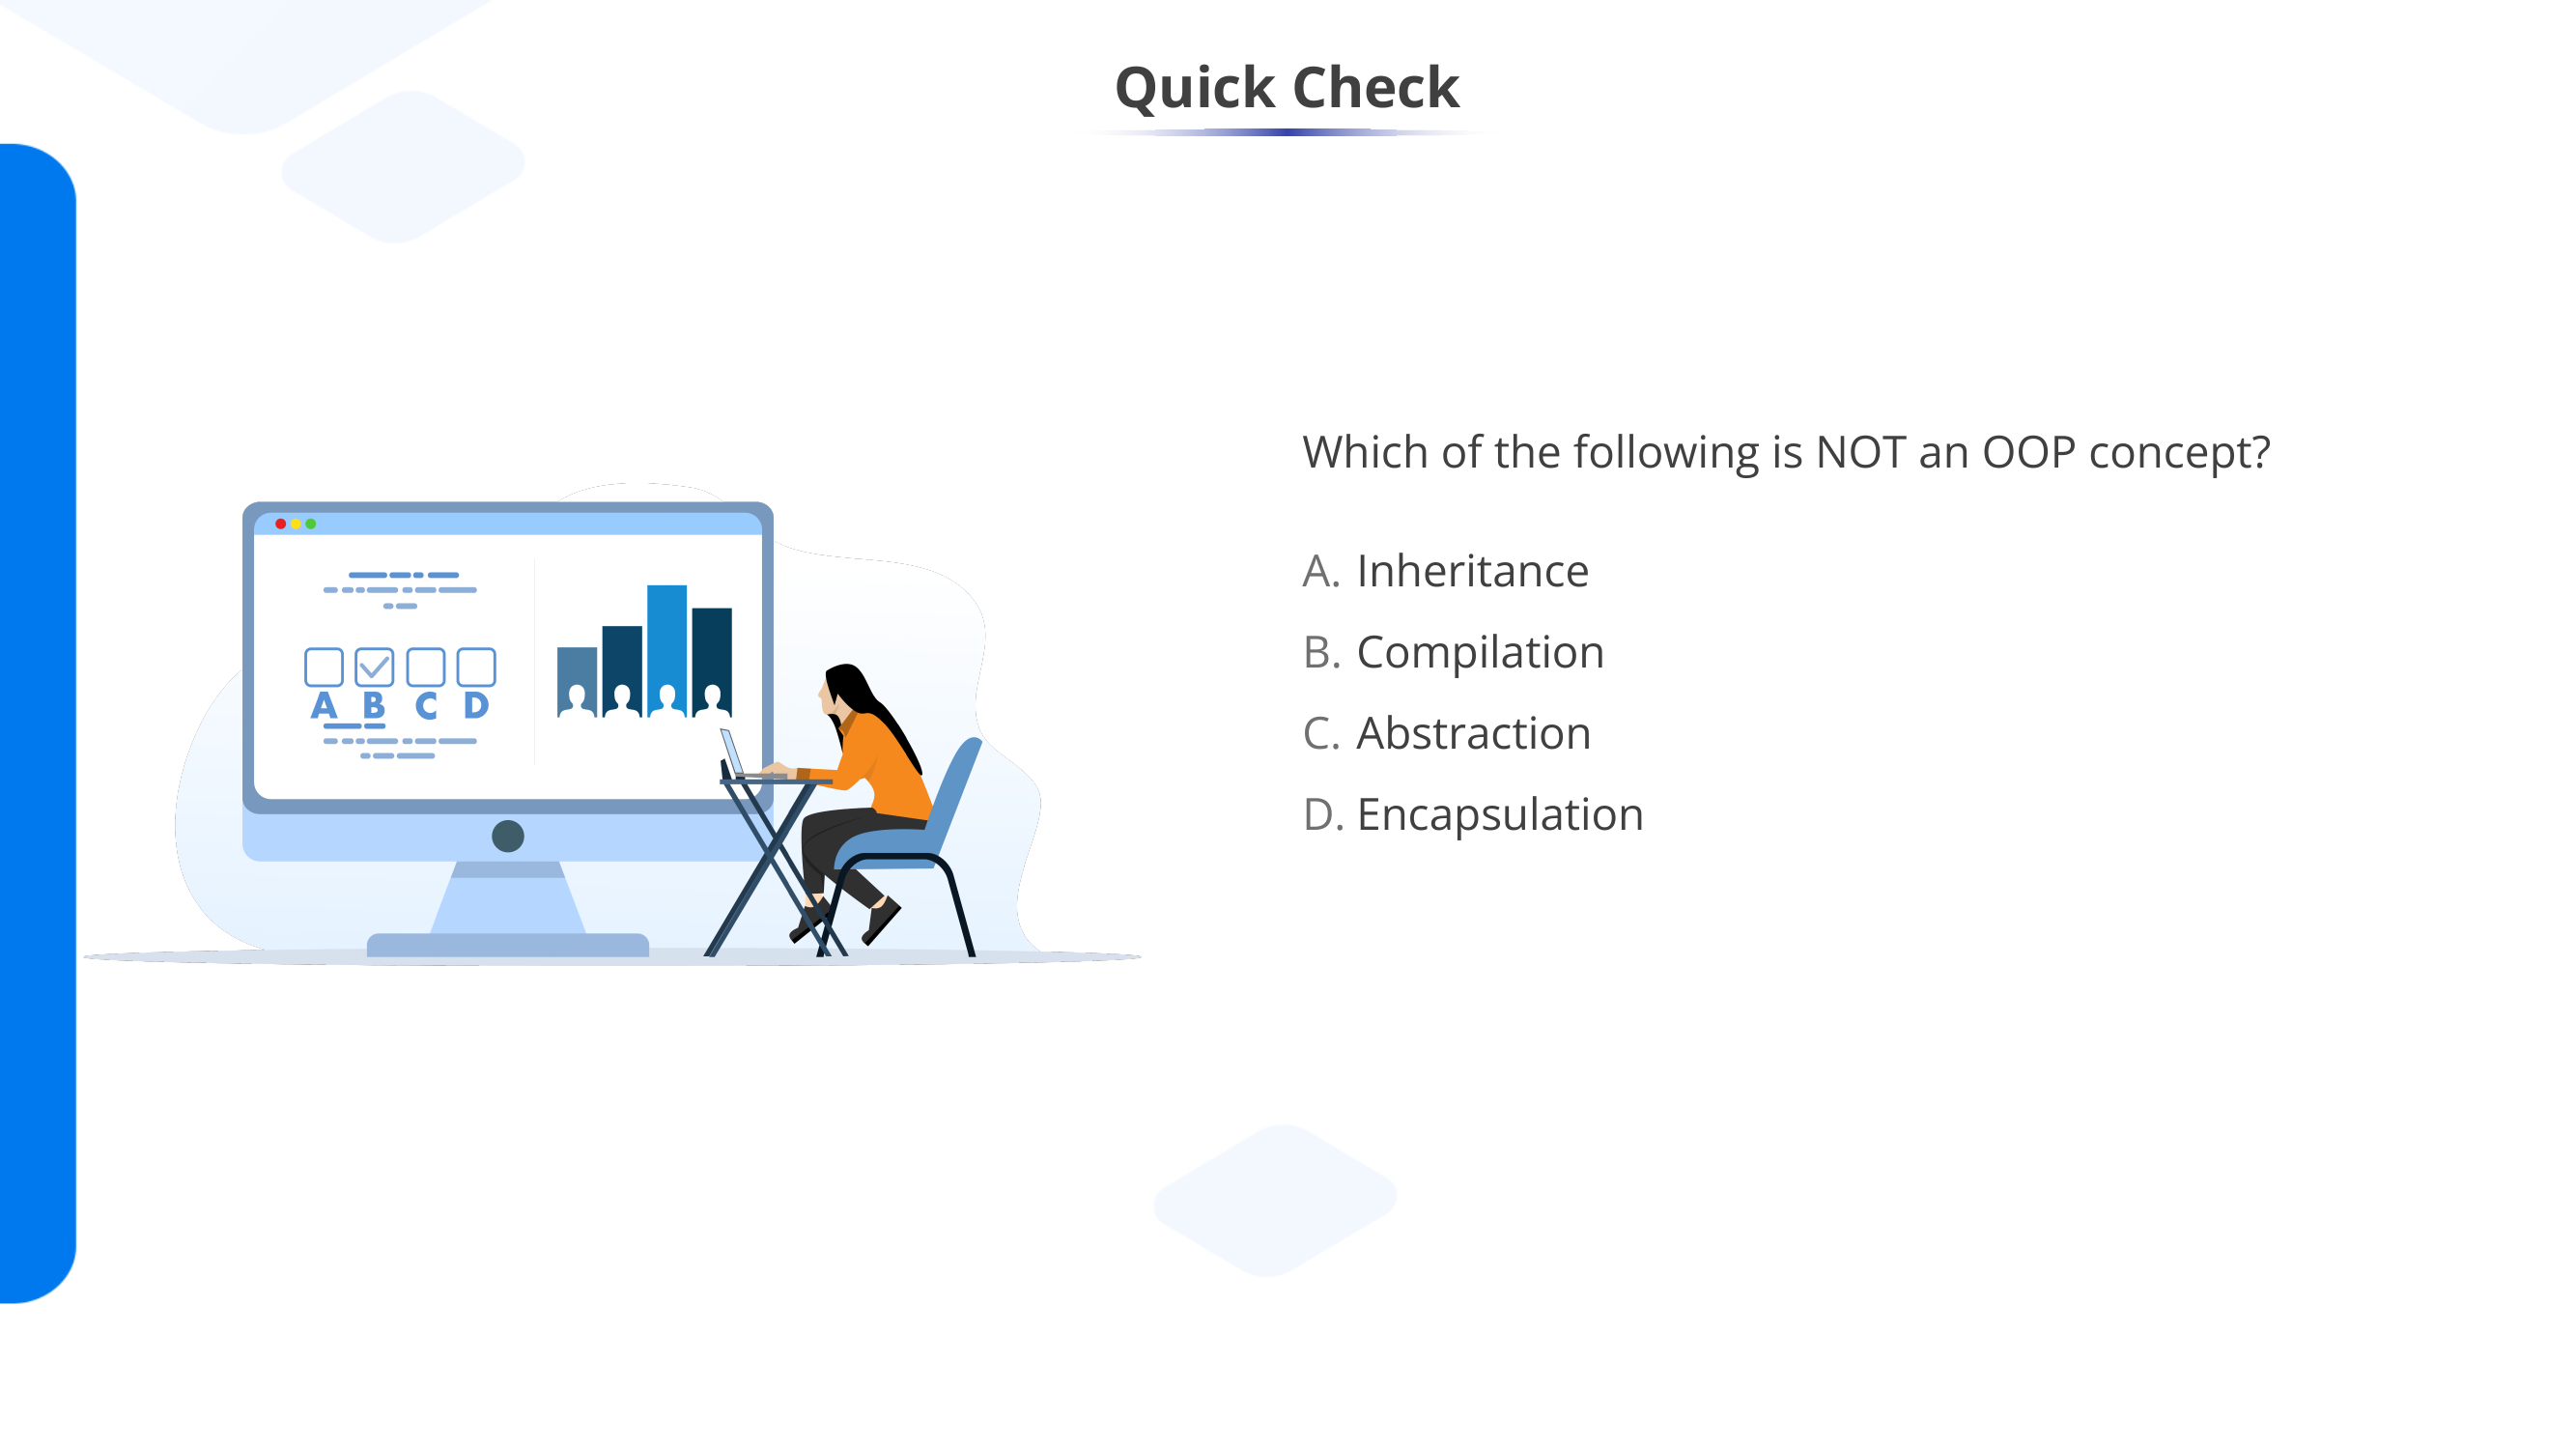

Which of the following is NOT an OOP concept?
Inheritance
Compilation
Abstraction
Encapsulation